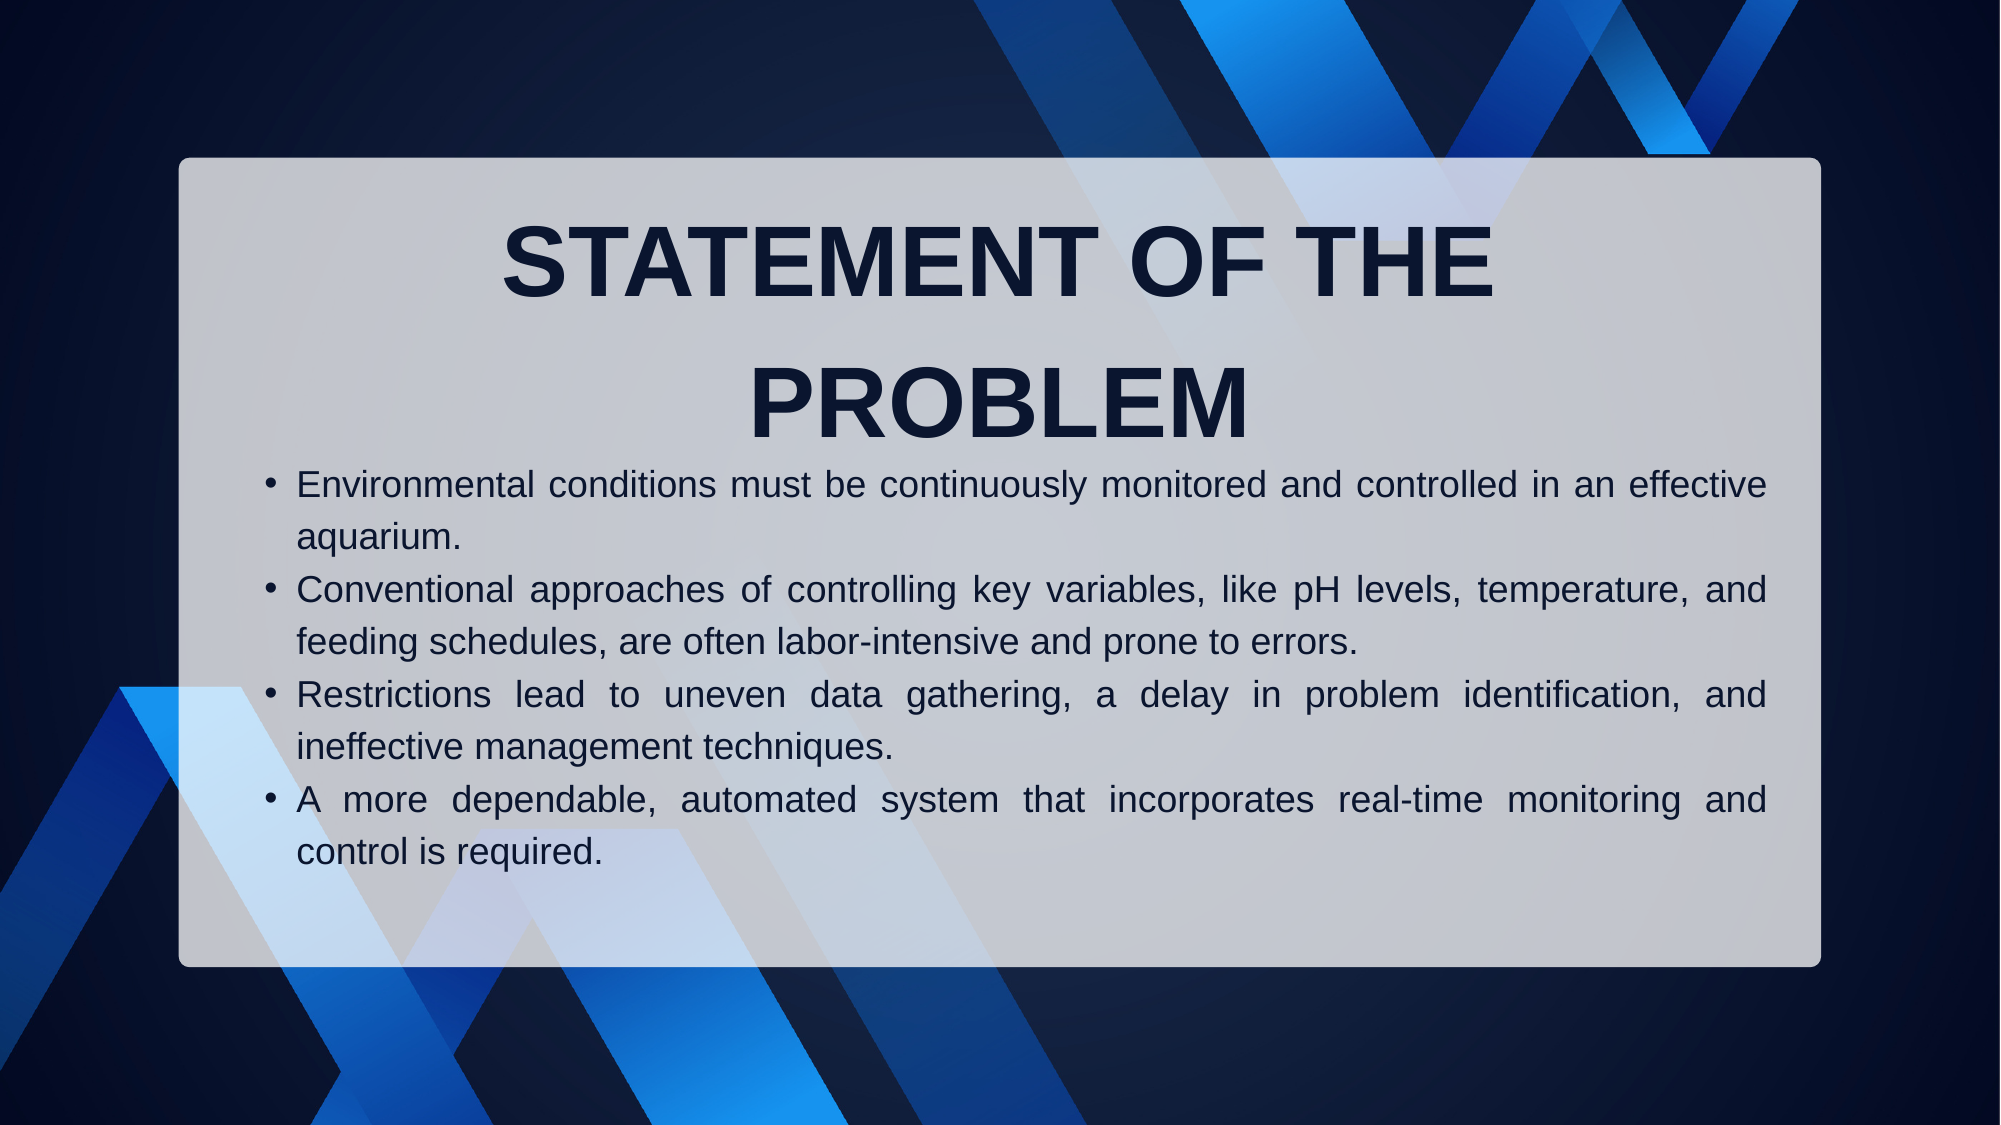

STATEMENT OF THE PROBLEM
Environmental conditions must be continuously monitored and controlled in an effective aquarium.
Conventional approaches of controlling key variables, like pH levels, temperature, and feeding schedules, are often labor-intensive and prone to errors.
Restrictions lead to uneven data gathering, a delay in problem identification, and ineffective management techniques.
A more dependable, automated system that incorporates real-time monitoring and control is required.